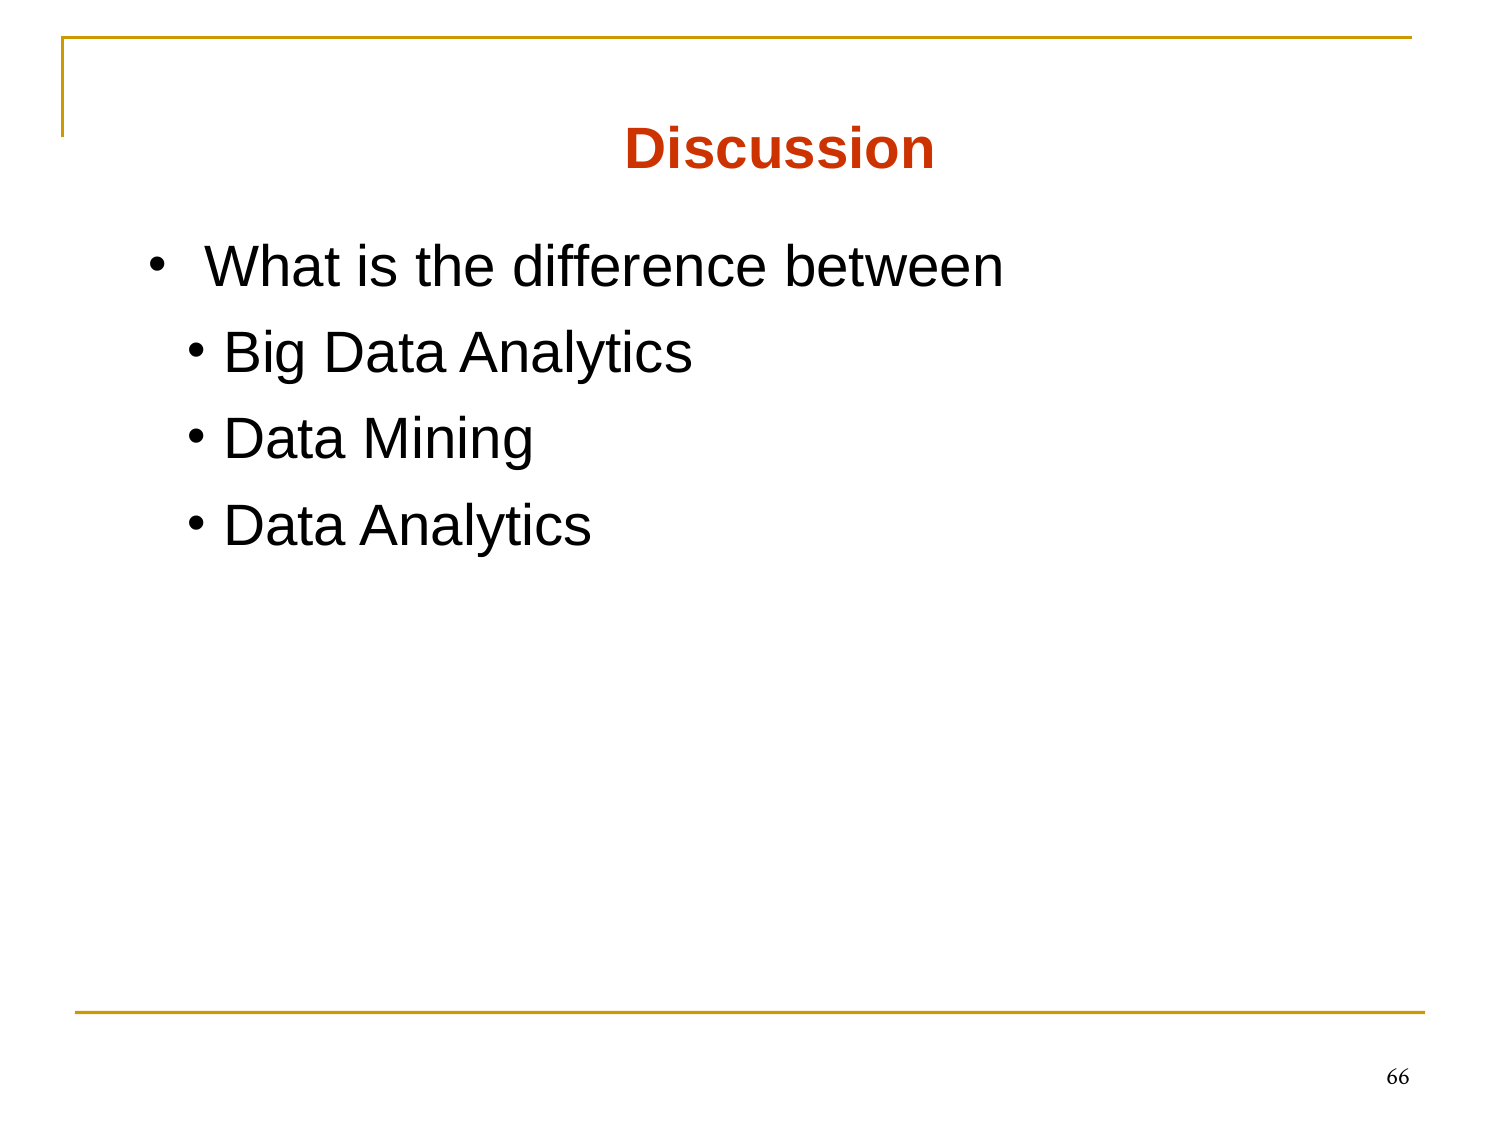

Discussion
What is the difference between
Big Data Analytics
Data Mining
Data Analytics

66